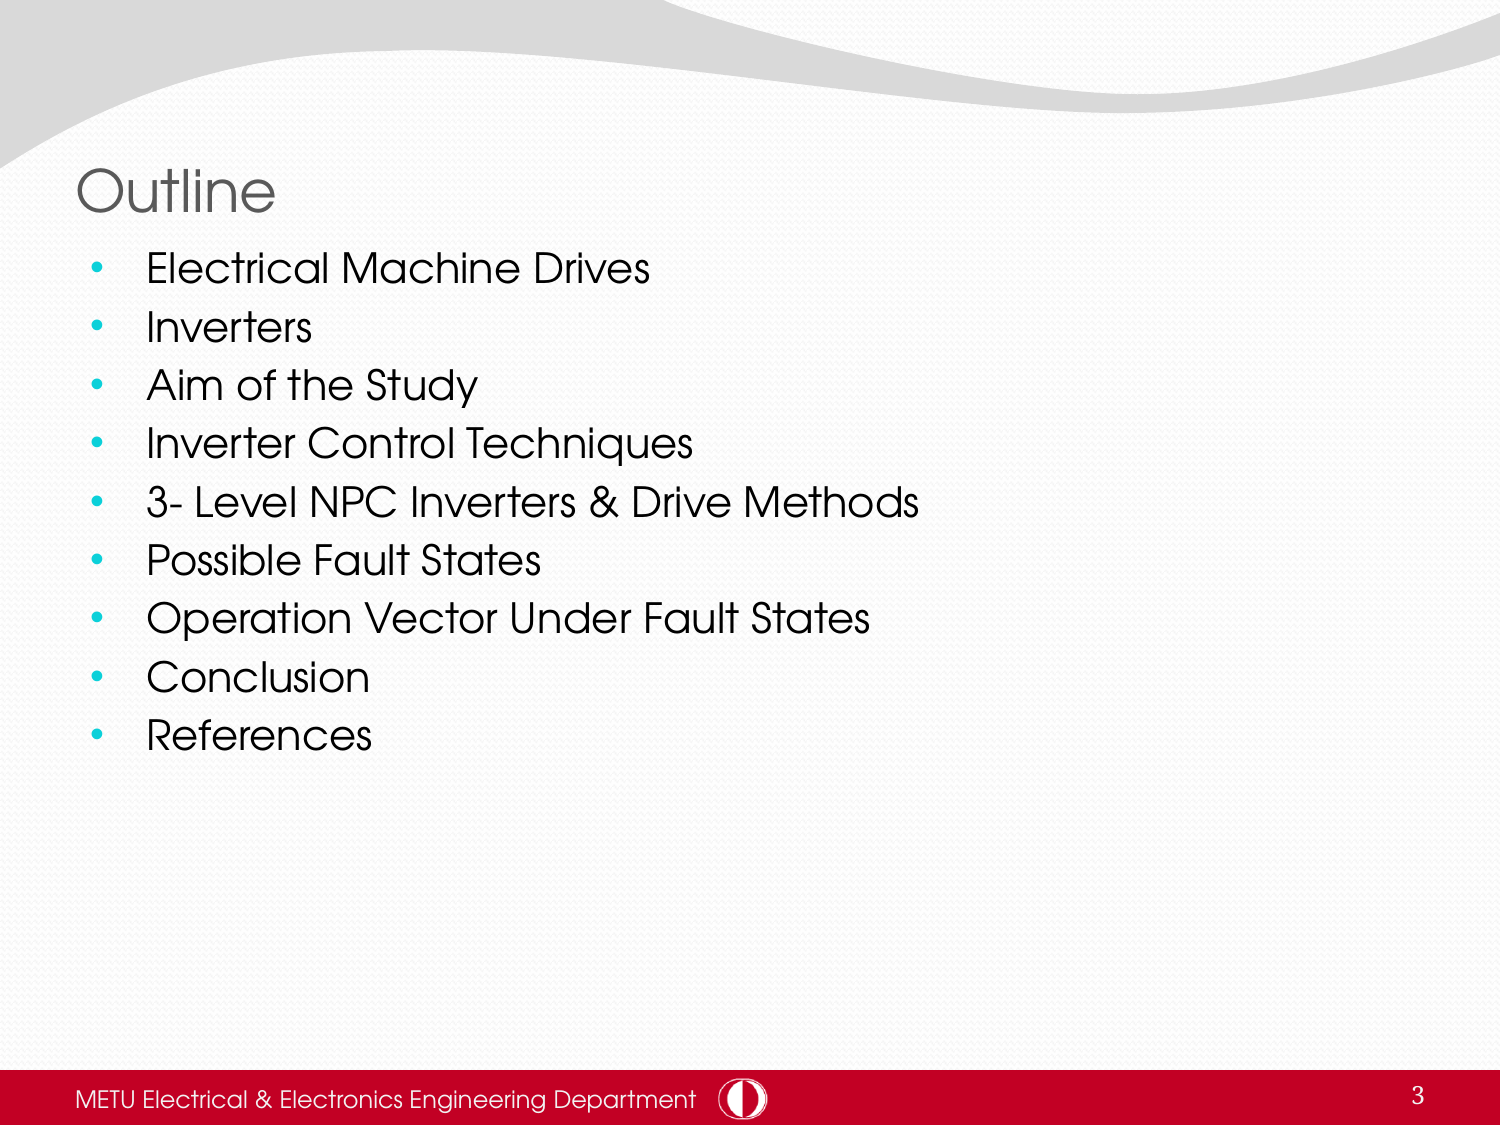

# Outline
Electrical Machine Drives
Inverters
Aim of the Study
Inverter Control Techniques
3- Level NPC Inverters & Drive Methods
Possible Fault States
Operation Vector Under Fault States
Conclusion
References
METU Electrical & Electronics Engineering Department
3